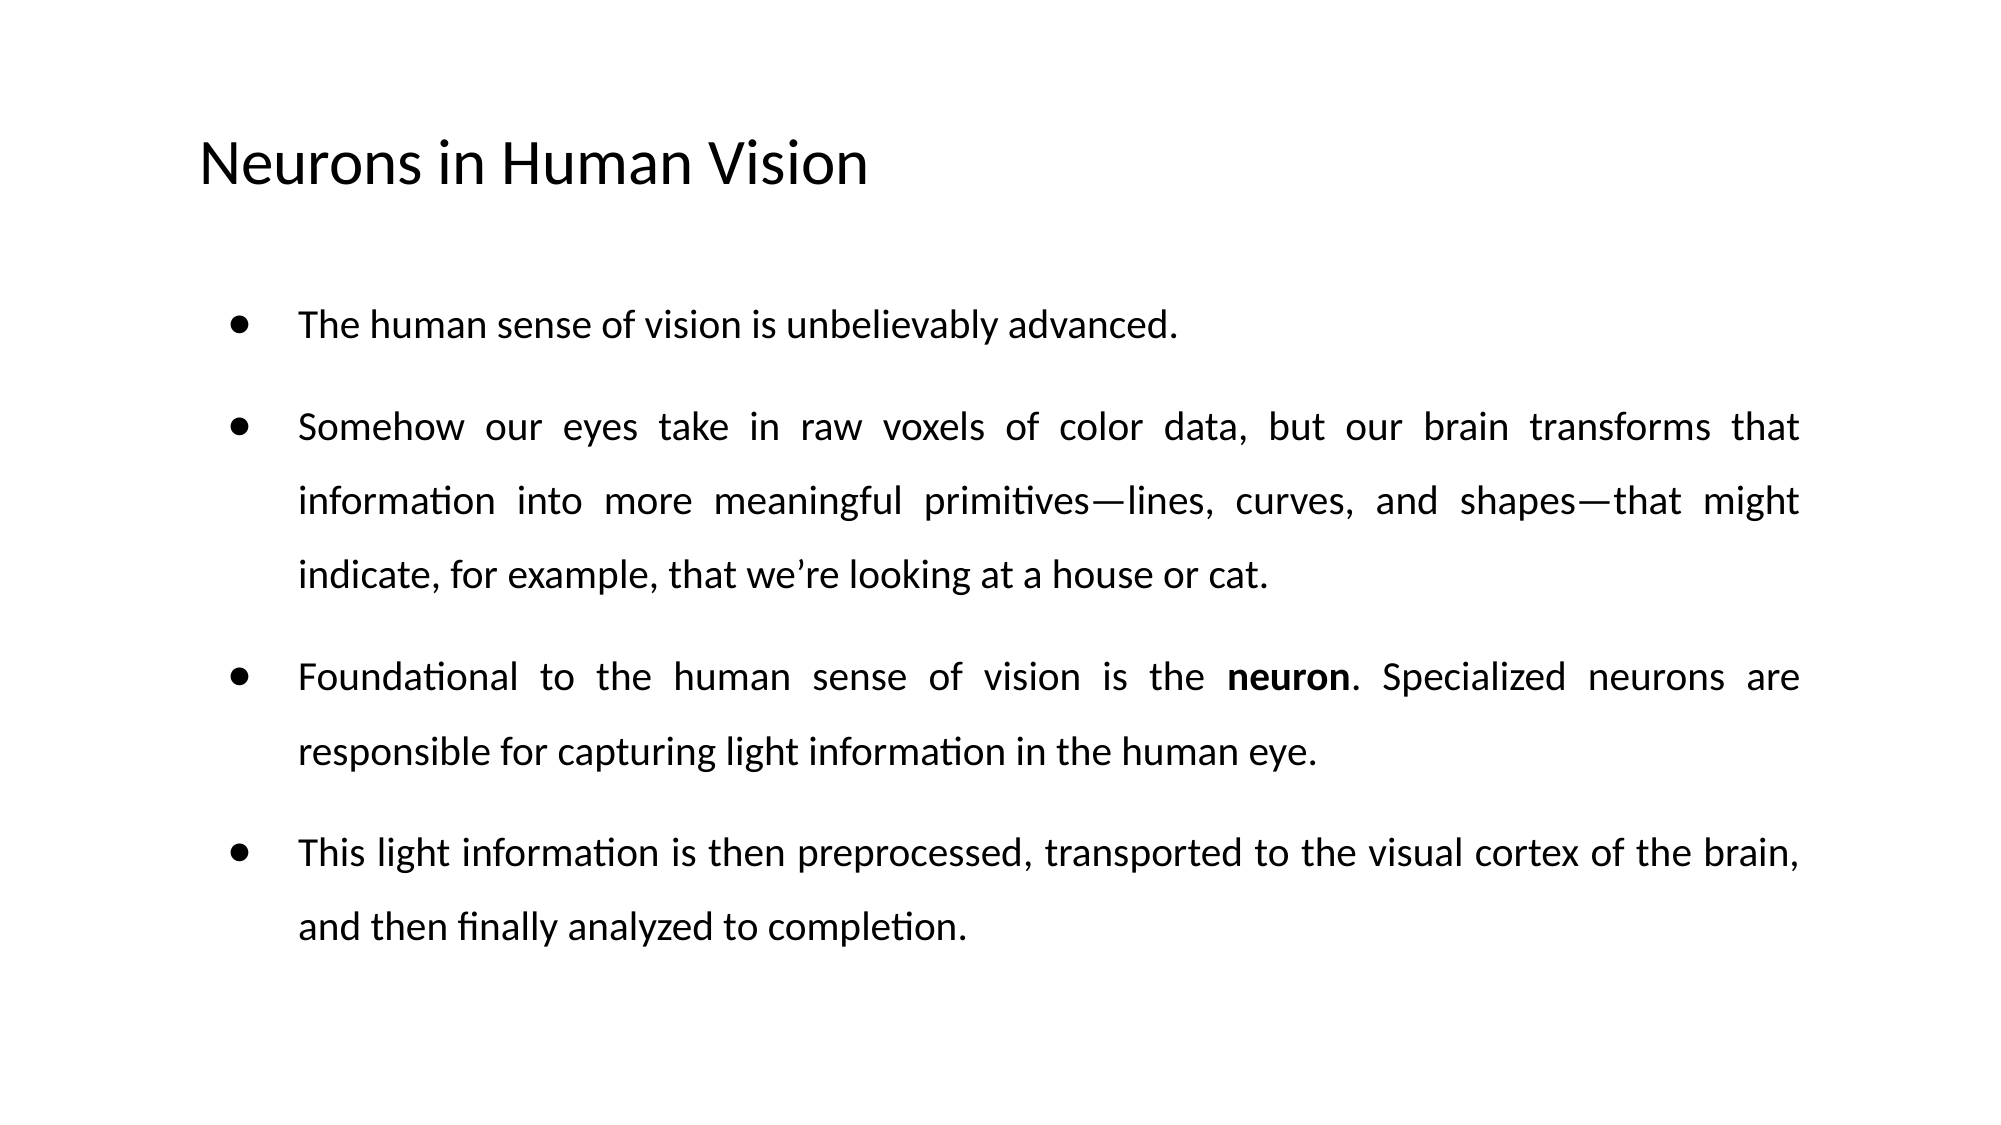

# Neurons in Human Vision
The human sense of vision is unbelievably advanced.
Somehow our eyes take in raw voxels of color data, but our brain transforms that information into more meaningful primitives—lines, curves, and shapes—that might indicate, for example, that we’re looking at a house or cat.
Foundational to the human sense of vision is the neuron. Specialized neurons are responsible for capturing light information in the human eye.
This light information is then preprocessed, transported to the visual cortex of the brain, and then finally analyzed to completion.